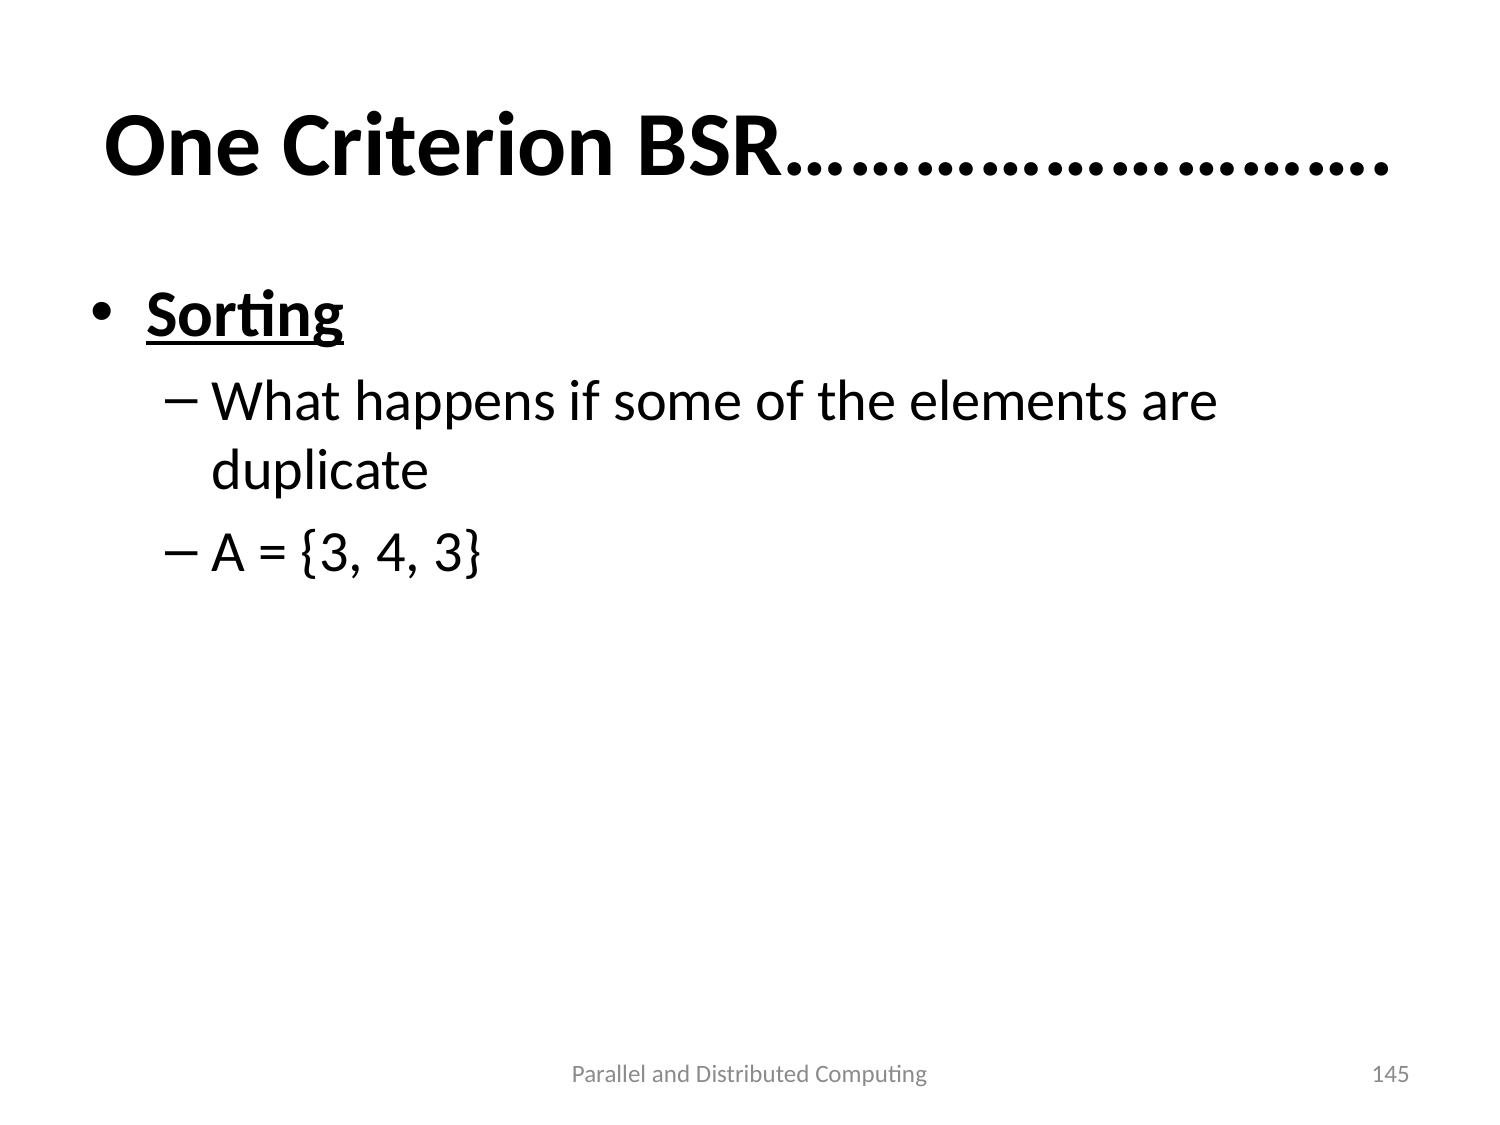

# One Criterion BSR……………………….
Sorting
What happens if some of the elements are duplicate
A = {3, 4, 3}
Parallel and Distributed Computing
145